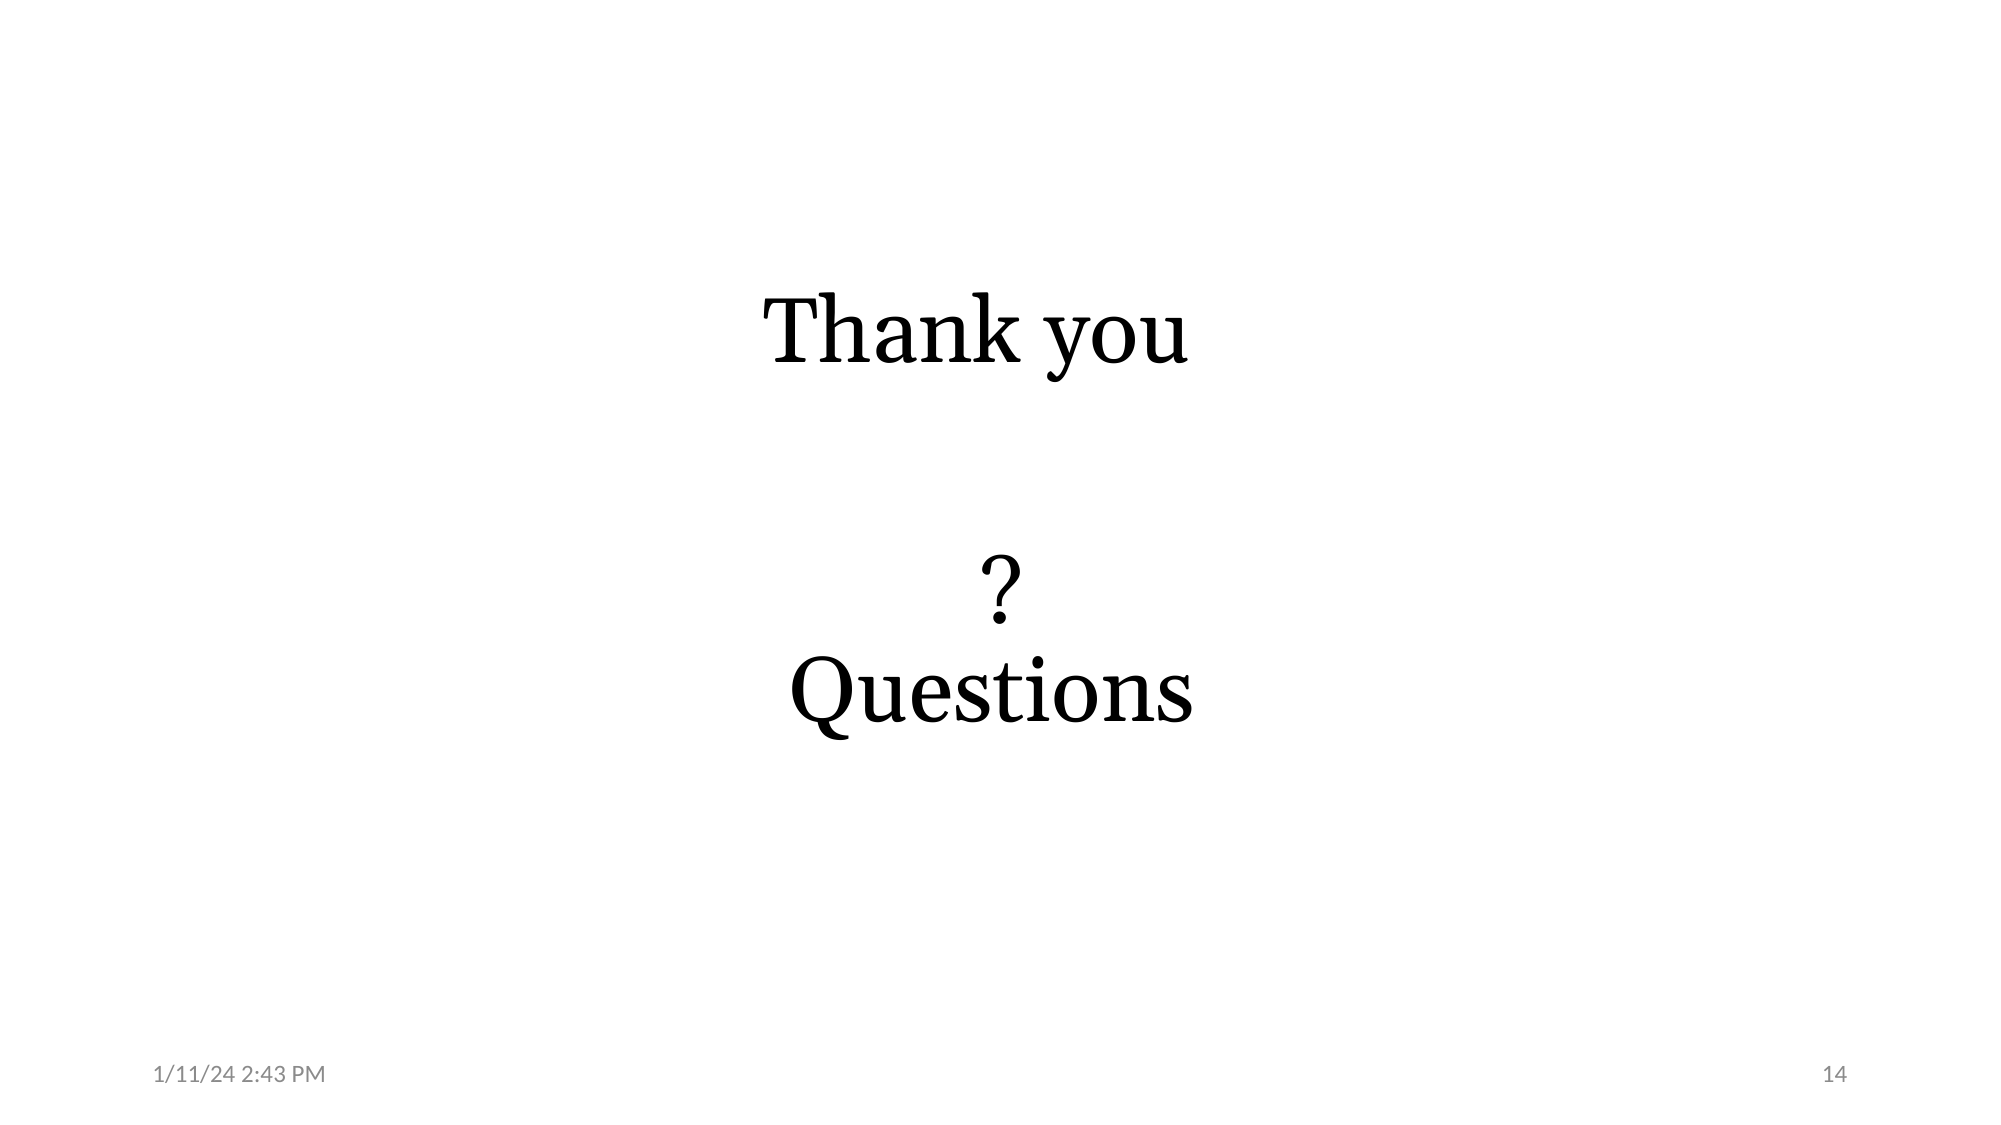

Thank you
?
Questions
1/11/24 2:43 PM
14